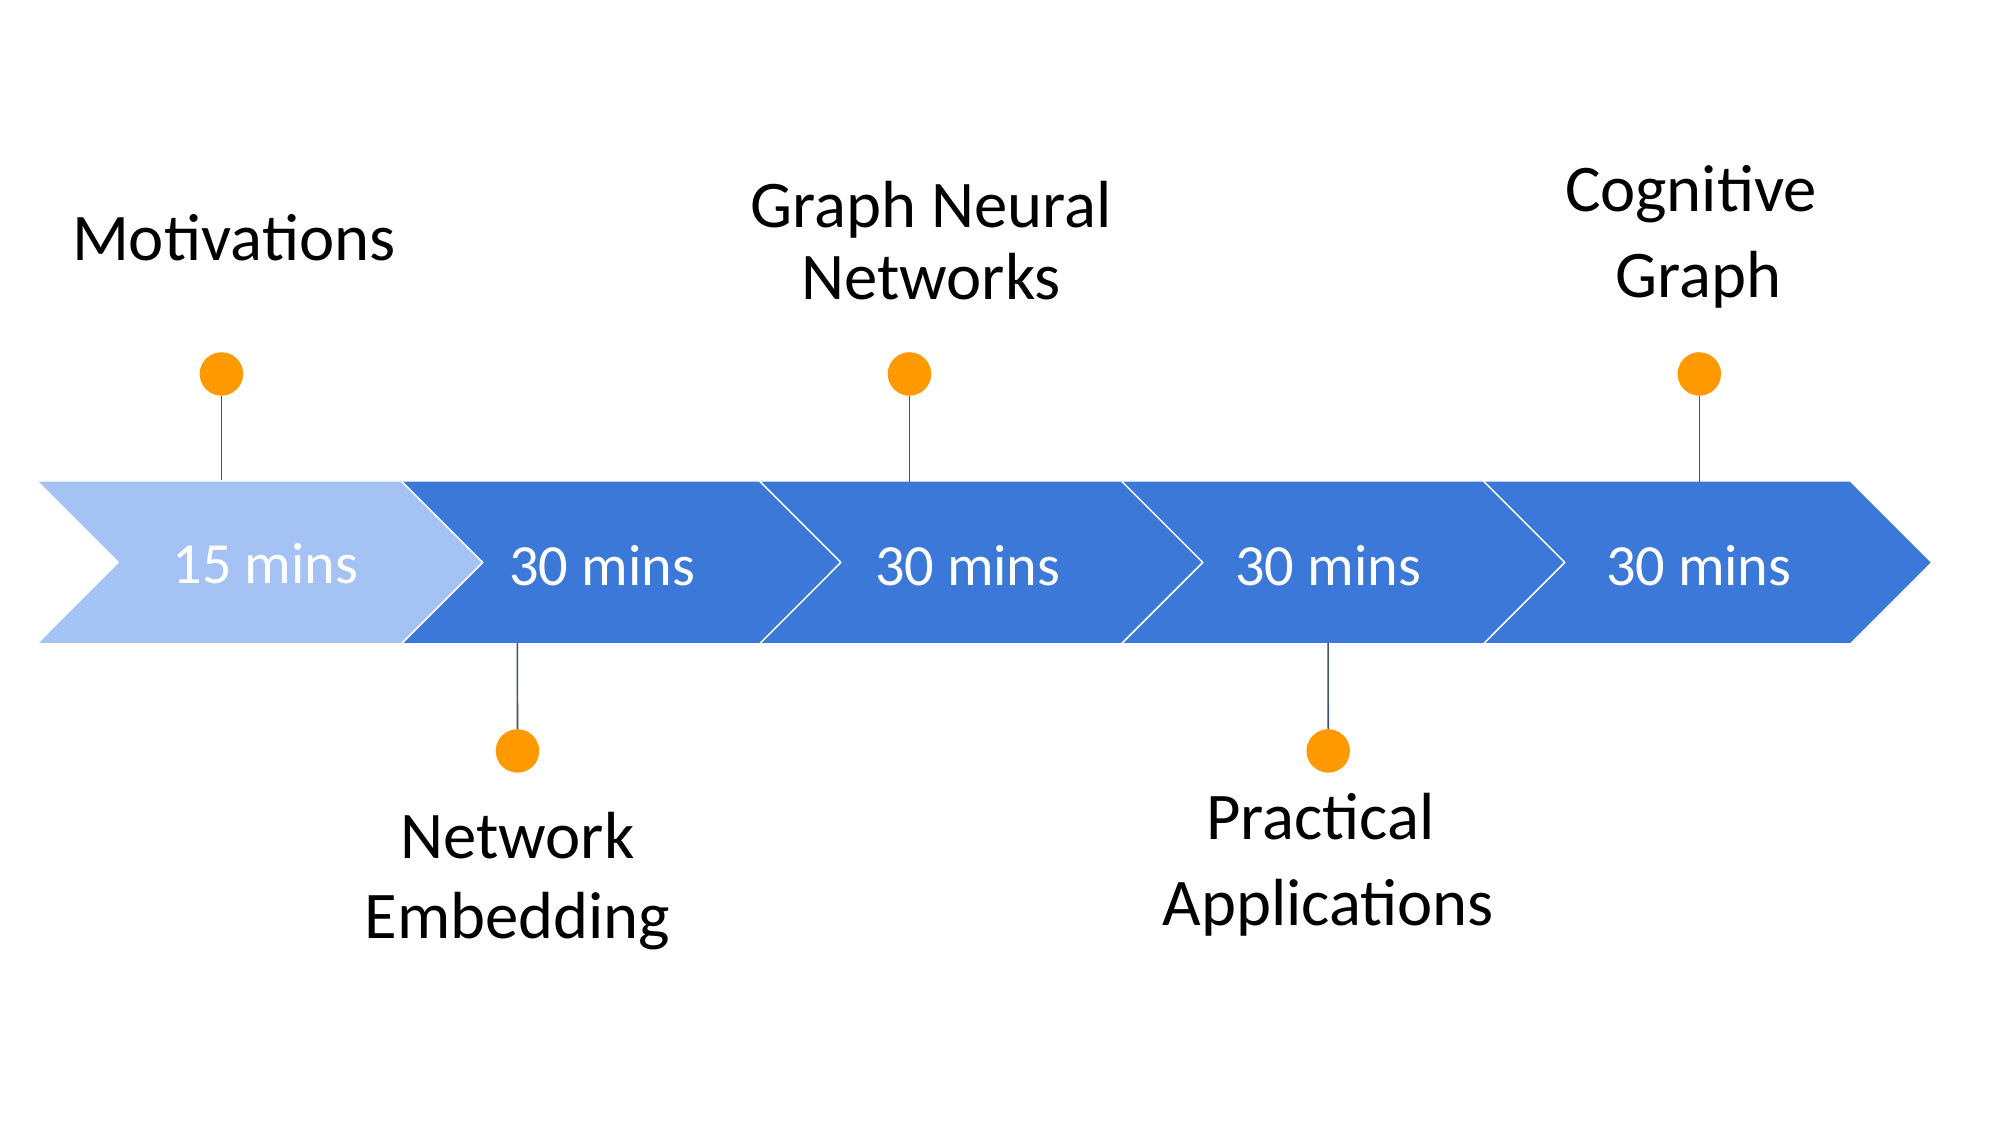

Cognitive
Graph
Graph Neural Networks
Motivations

15 mins
30 mins
30 mins
30 mins
30 mins

Practical
Applications
Network Embedding